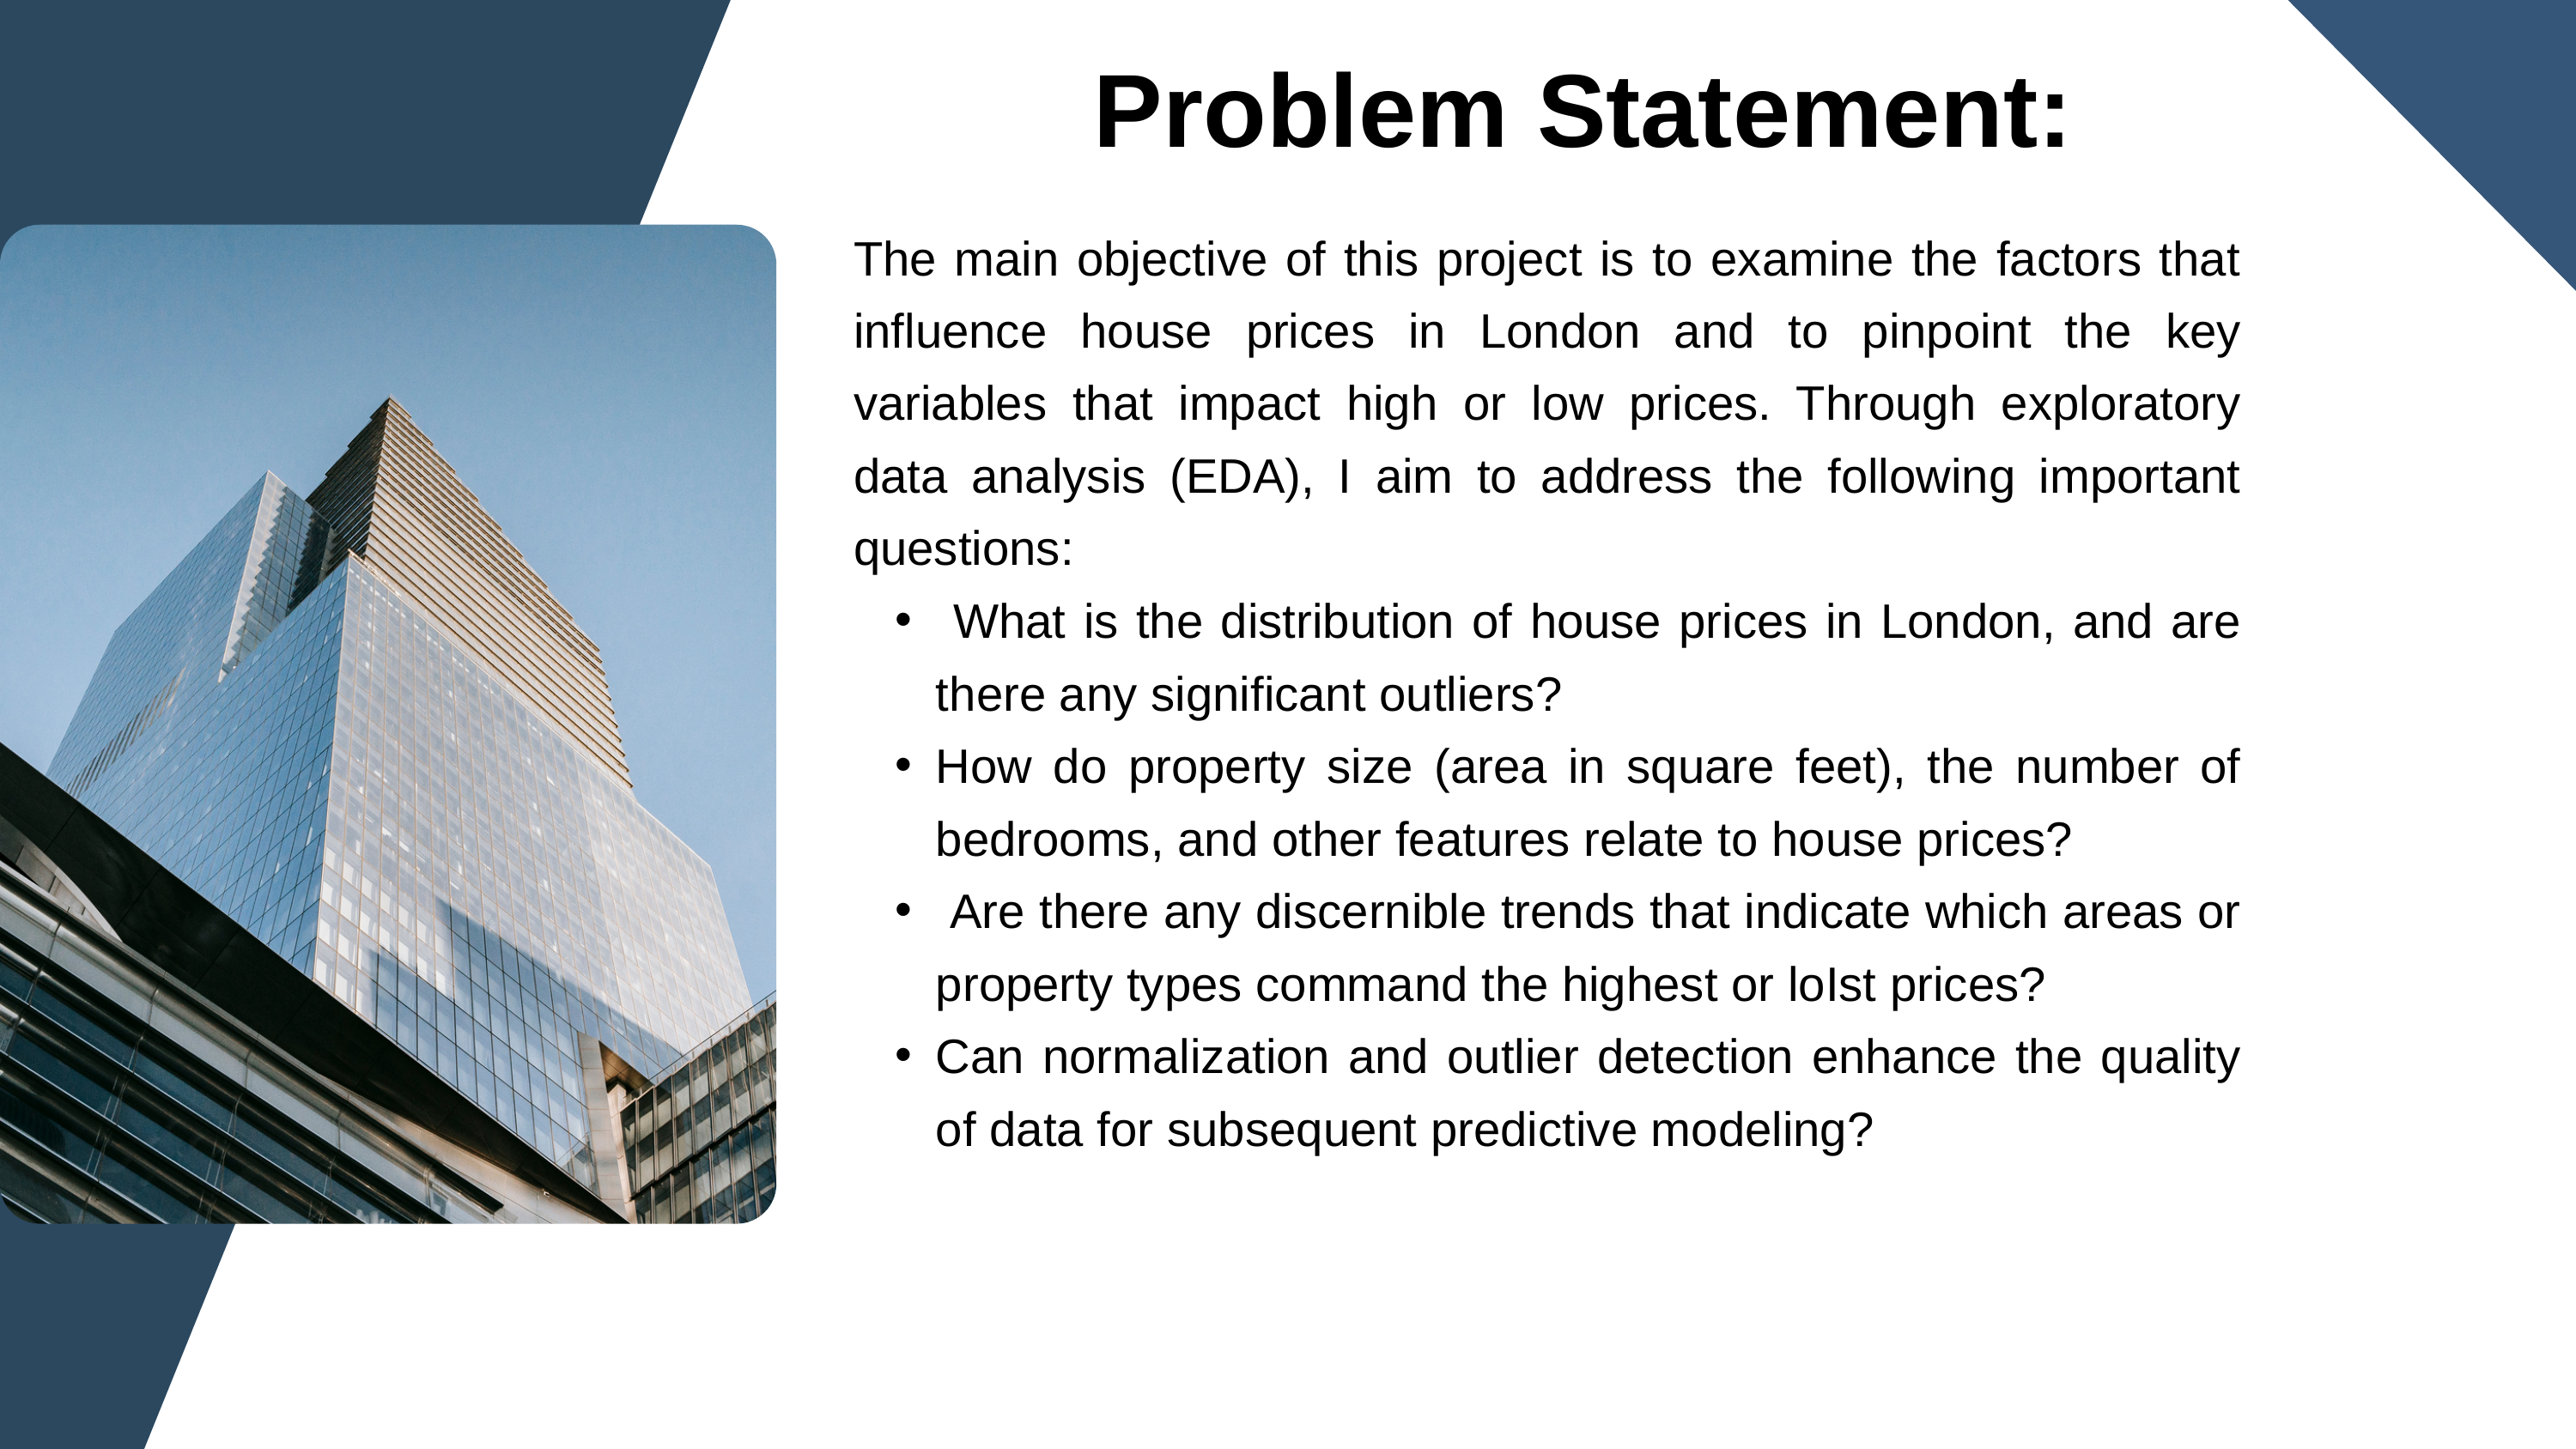

Problem Statement:
The main objective of this project is to examine the factors that influence house prices in London and to pinpoint the key variables that impact high or low prices. Through exploratory data analysis (EDA), I aim to address the following important questions:
 What is the distribution of house prices in London, and are there any significant outliers?
How do property size (area in square feet), the number of bedrooms, and other features relate to house prices?
 Are there any discernible trends that indicate which areas or property types command the highest or loIst prices?
Can normalization and outlier detection enhance the quality of data for subsequent predictive modeling?